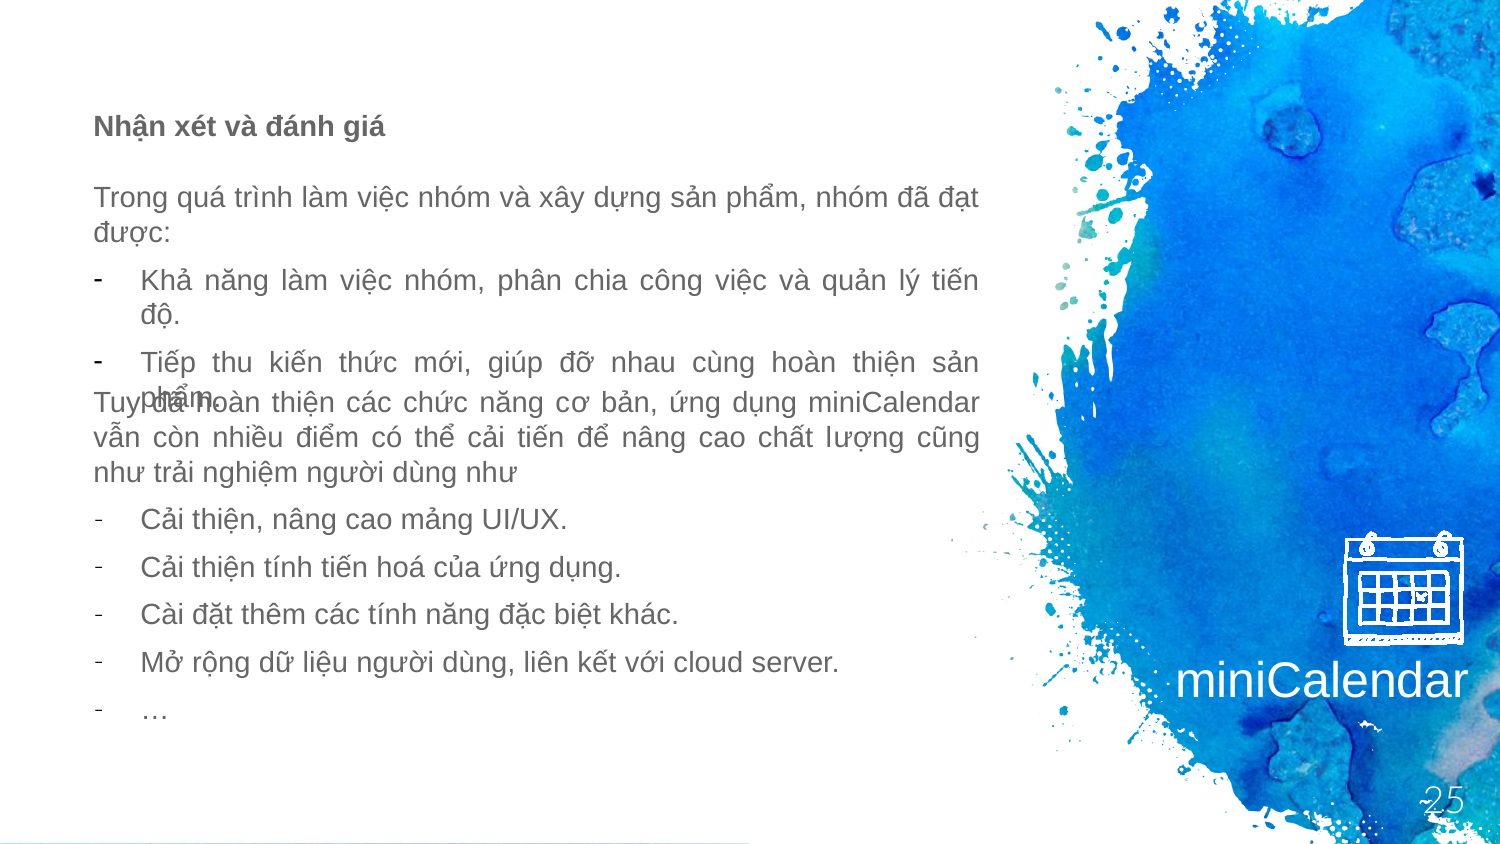

Nhận xét và đánh giá
Trong quá trình làm việc nhóm và xây dựng sản phẩm, nhóm đã đạt được:
Khả năng làm việc nhóm, phân chia công việc và quản lý tiến độ.
Tiếp thu kiến thức mới, giúp đỡ nhau cùng hoàn thiện sản phẩm.
Tuy đã hoàn thiện các chức năng cơ bản, ứng dụng miniCalendar vẫn còn nhiều điểm có thể cải tiến để nâng cao chất lượng cũng như trải nghiệm người dùng như
Cải thiện, nâng cao mảng UI/UX.
Cải thiện tính tiến hoá của ứng dụng.
Cài đặt thêm các tính năng đặc biệt khác.
Mở rộng dữ liệu người dùng, liên kết với cloud server.
…

miniCalendar
25